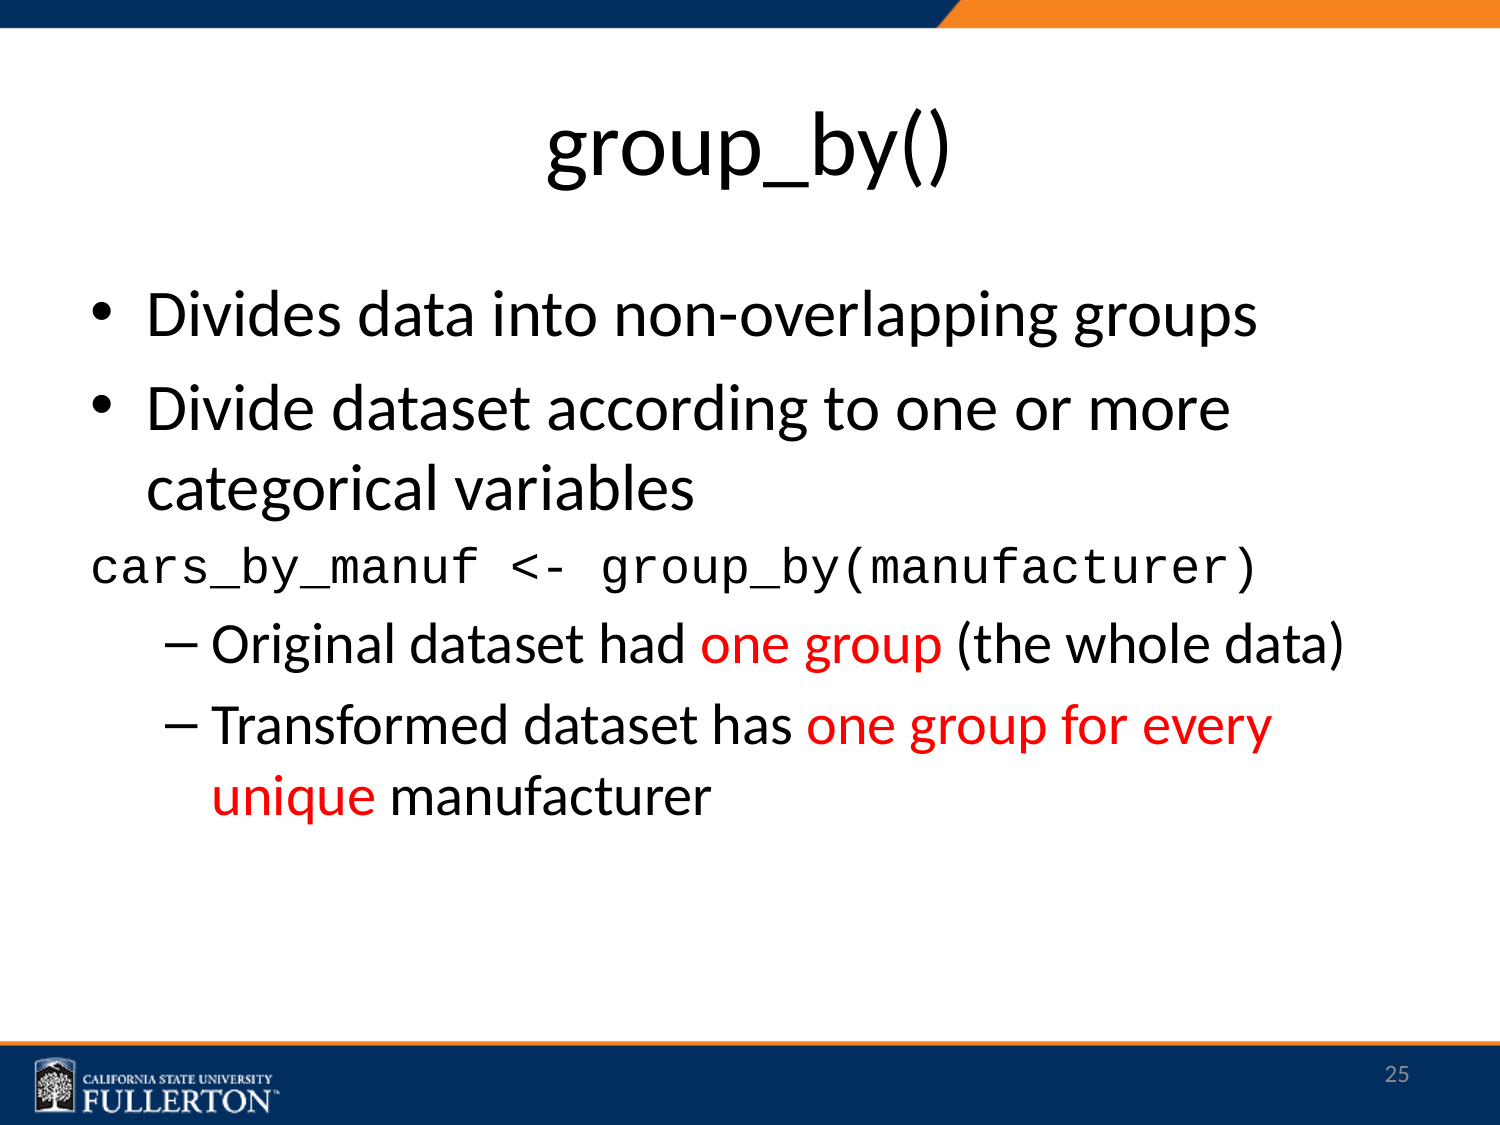

# group_by()
Divides data into non-overlapping groups
Divide dataset according to one or more categorical variables
cars_by_manuf <- group_by(manufacturer)
Original dataset had one group (the whole data)
Transformed dataset has one group for every unique manufacturer

25